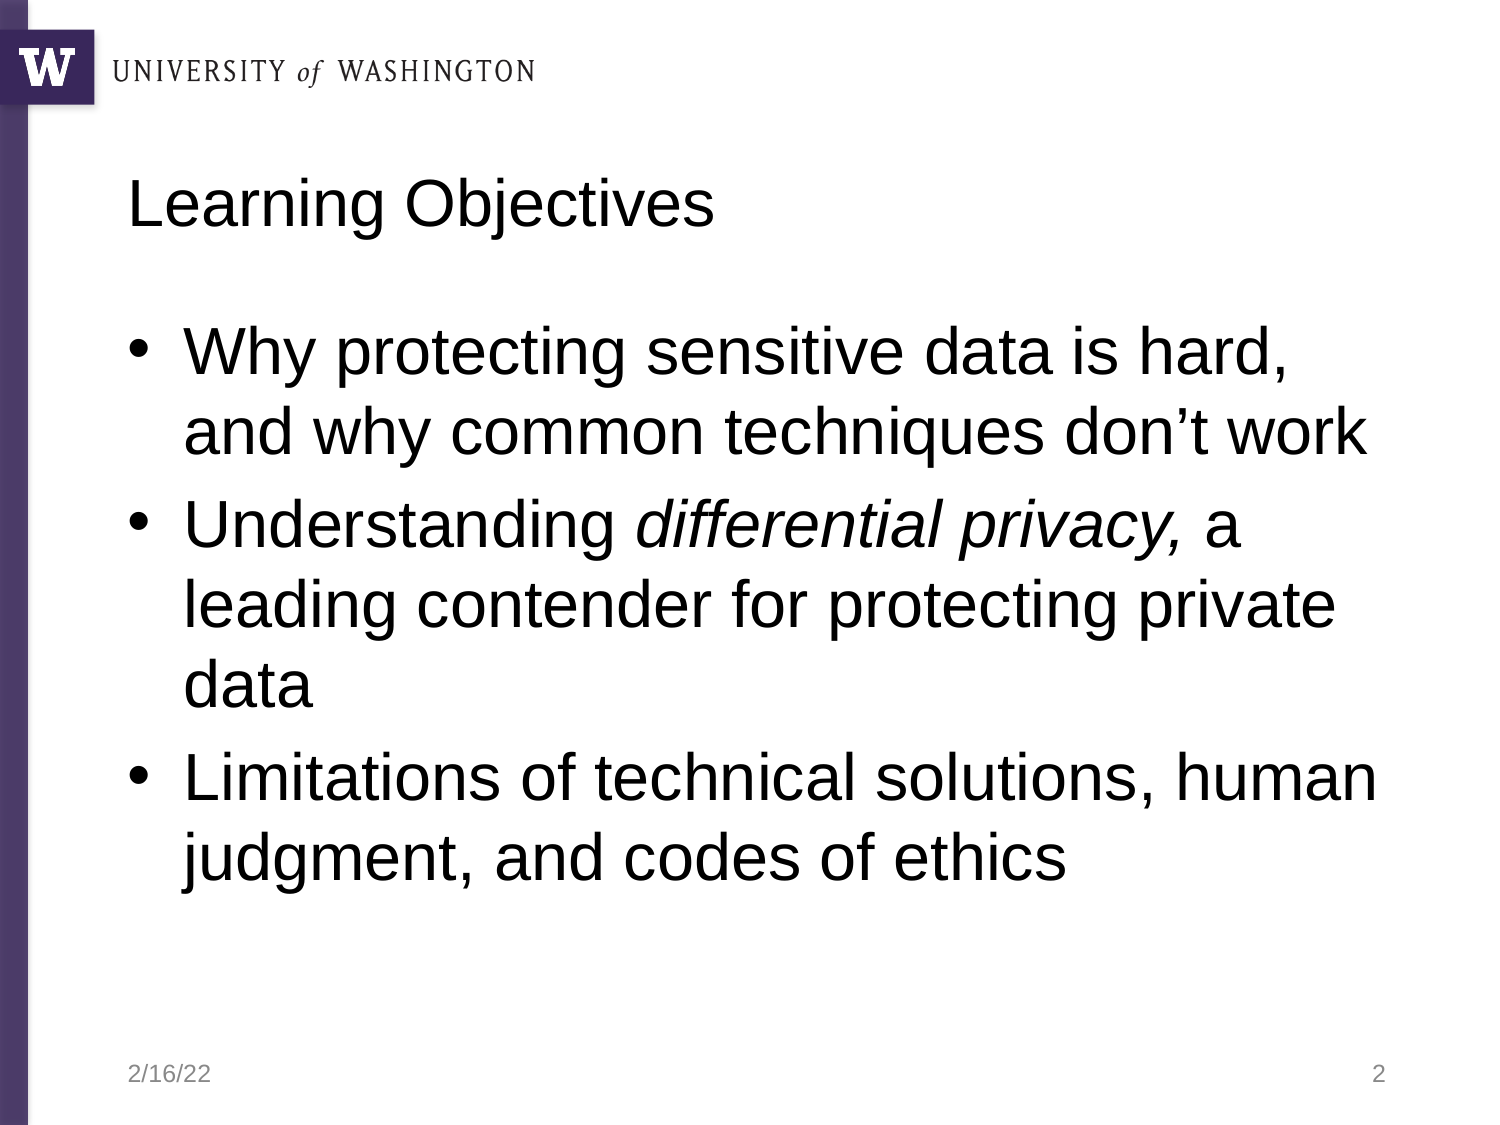

# Learning Objectives
Why protecting sensitive data is hard, and why common techniques don’t work
Understanding differential privacy, a leading contender for protecting private data
Limitations of technical solutions, human judgment, and codes of ethics
2/16/22

2